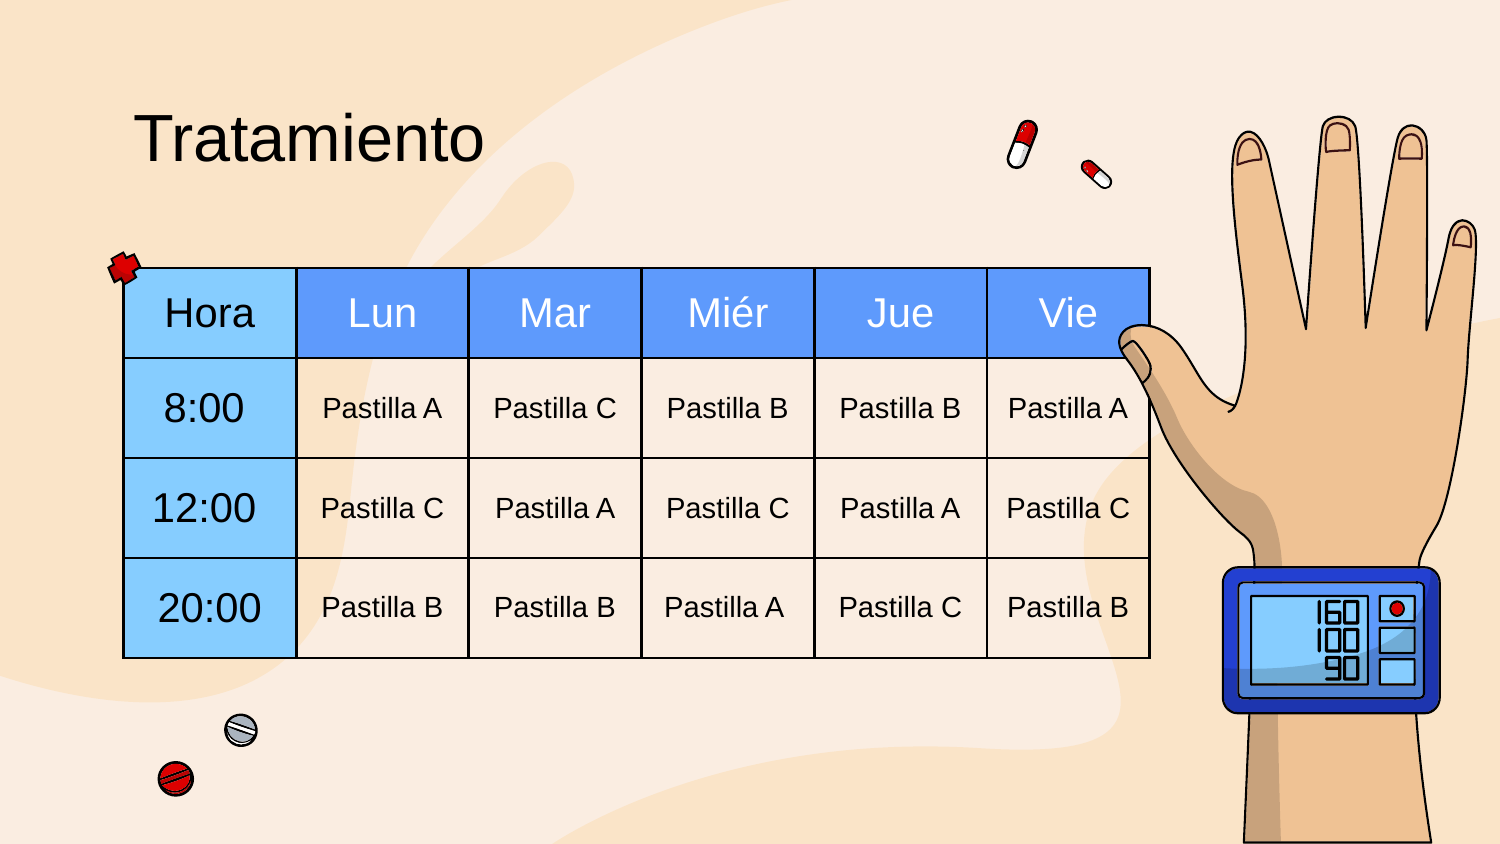

# Tratamiento

| Hora | Lun | Mar | Miér | Jue | Vie |
| --- | --- | --- | --- | --- | --- |
| 8:00 | Pastilla A | Pastilla C | Pastilla B | Pastilla B | Pastilla A |
| 12:00 | Pastilla C | Pastilla A | Pastilla C | Pastilla A | Pastilla C |
| 20:00 | Pastilla B | Pastilla B | Pastilla A | Pastilla C | Pastilla B |